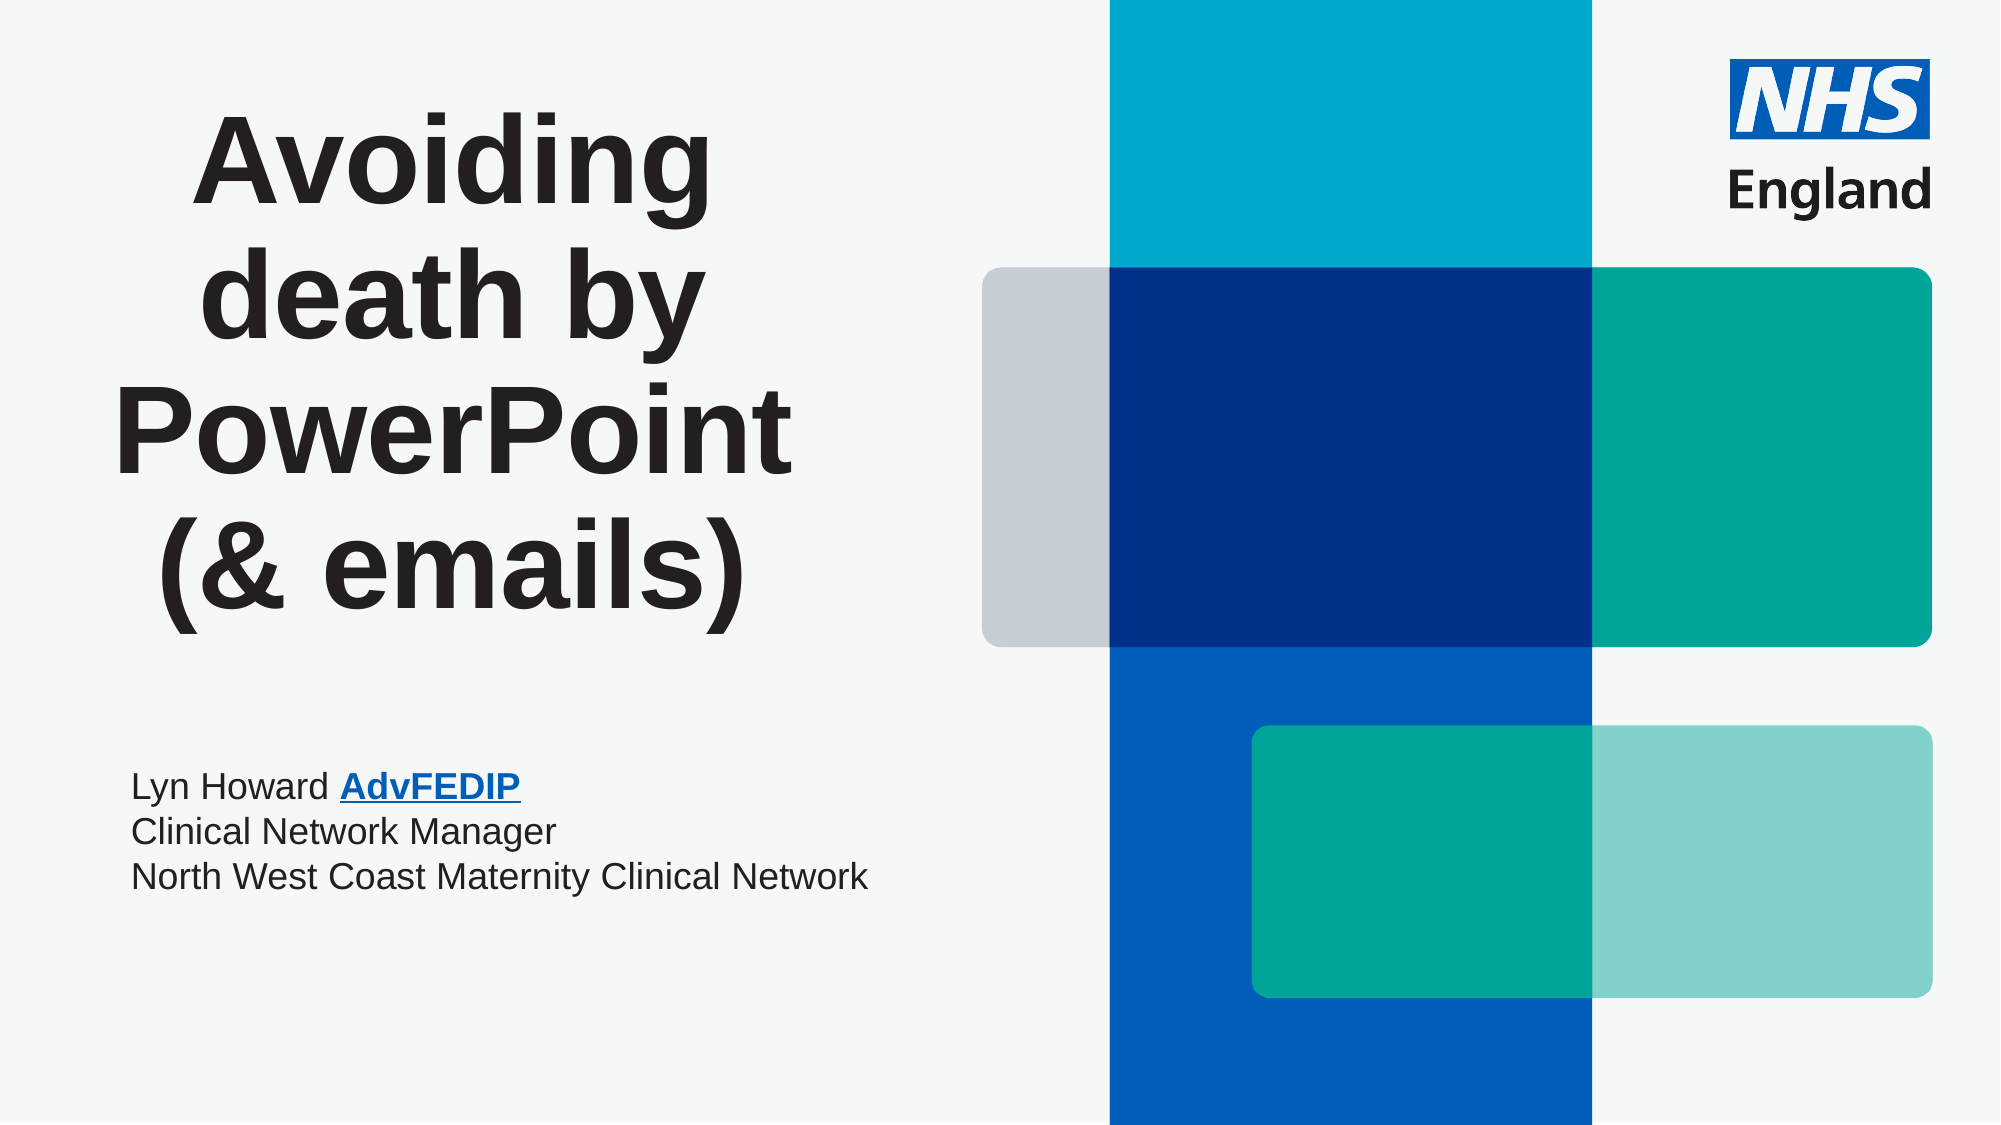

# Avoiding death by PowerPoint (& emails)
Lyn Howard AdvFEDIP
Clinical Network Manager
North West Coast Maternity Clinical Network